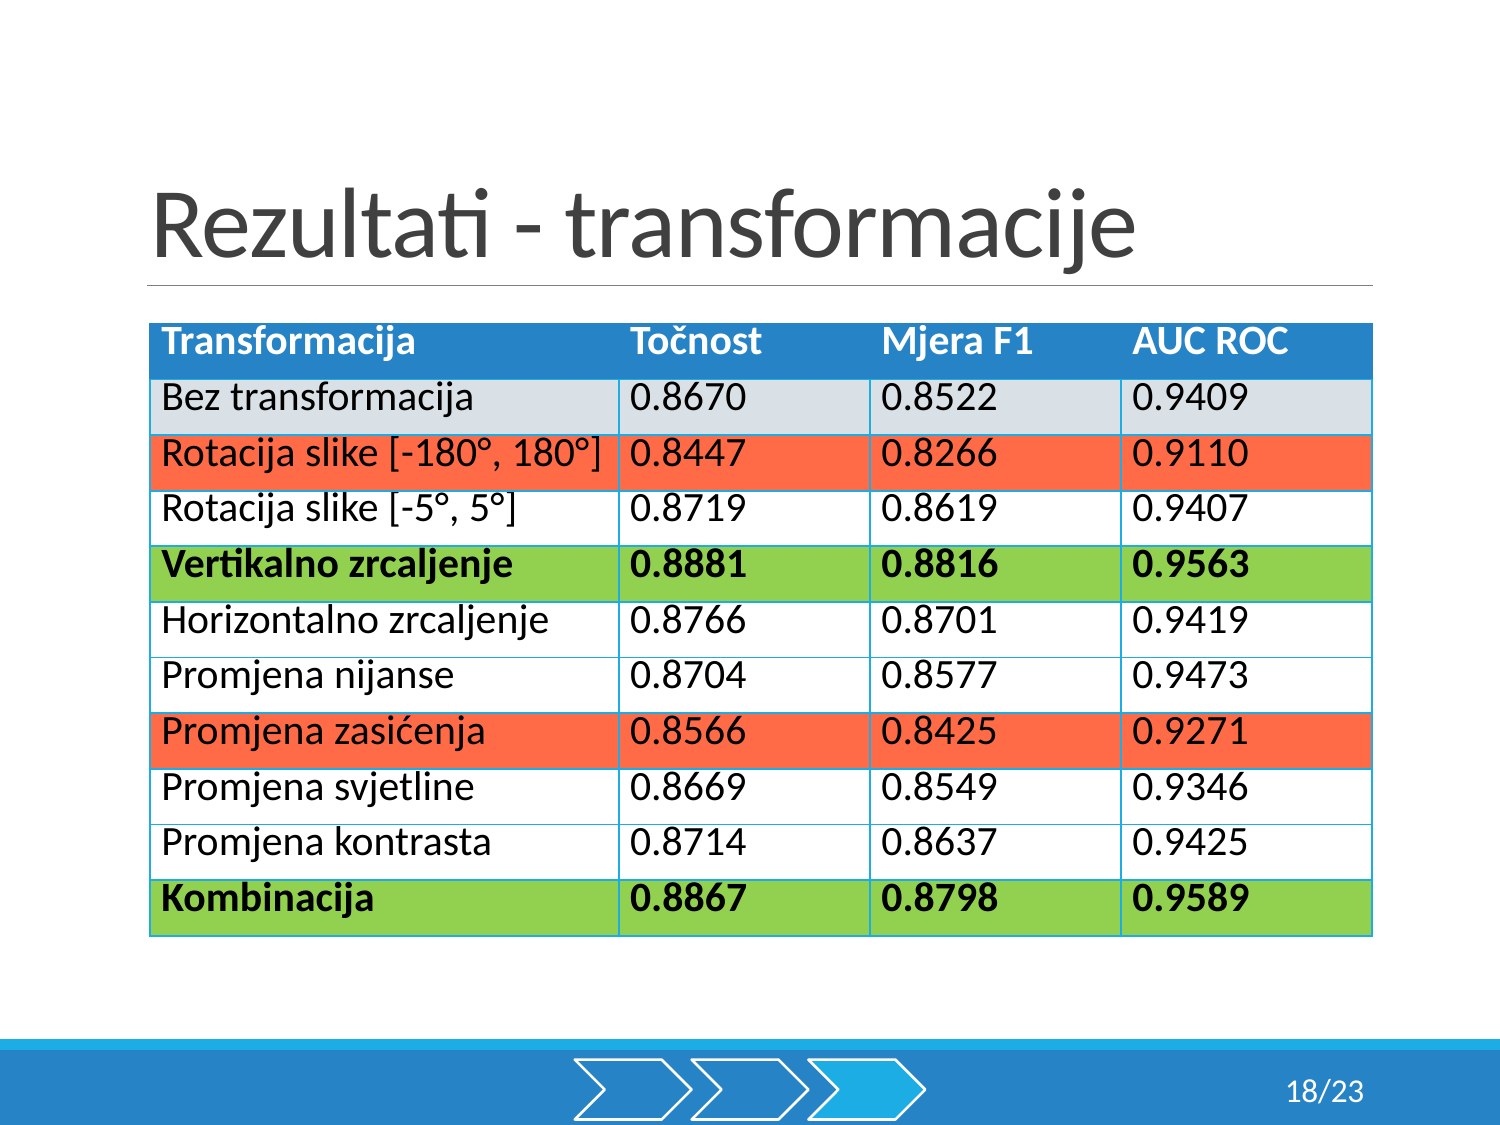

# Rezultati - transformacije
| Transformacija | Točnost | Mjera F1 | AUC ROC |
| --- | --- | --- | --- |
| Bez transformacija | 0.8670 | 0.8522 | 0.9409 |
| Rotacija slike [-180°, 180°] | 0.8447 | 0.8266 | 0.9110 |
| Rotacija slike [-5°, 5°] | 0.8719 | 0.8619 | 0.9407 |
| Vertikalno zrcaljenje | 0.8881 | 0.8816 | 0.9563 |
| Horizontalno zrcaljenje | 0.8766 | 0.8701 | 0.9419 |
| Promjena nijanse | 0.8704 | 0.8577 | 0.9473 |
| Promjena zasićenja | 0.8566 | 0.8425 | 0.9271 |
| Promjena svjetline | 0.8669 | 0.8549 | 0.9346 |
| Promjena kontrasta | 0.8714 | 0.8637 | 0.9425 |
| Kombinacija | 0.8867 | 0.8798 | 0.9589 |

18/23